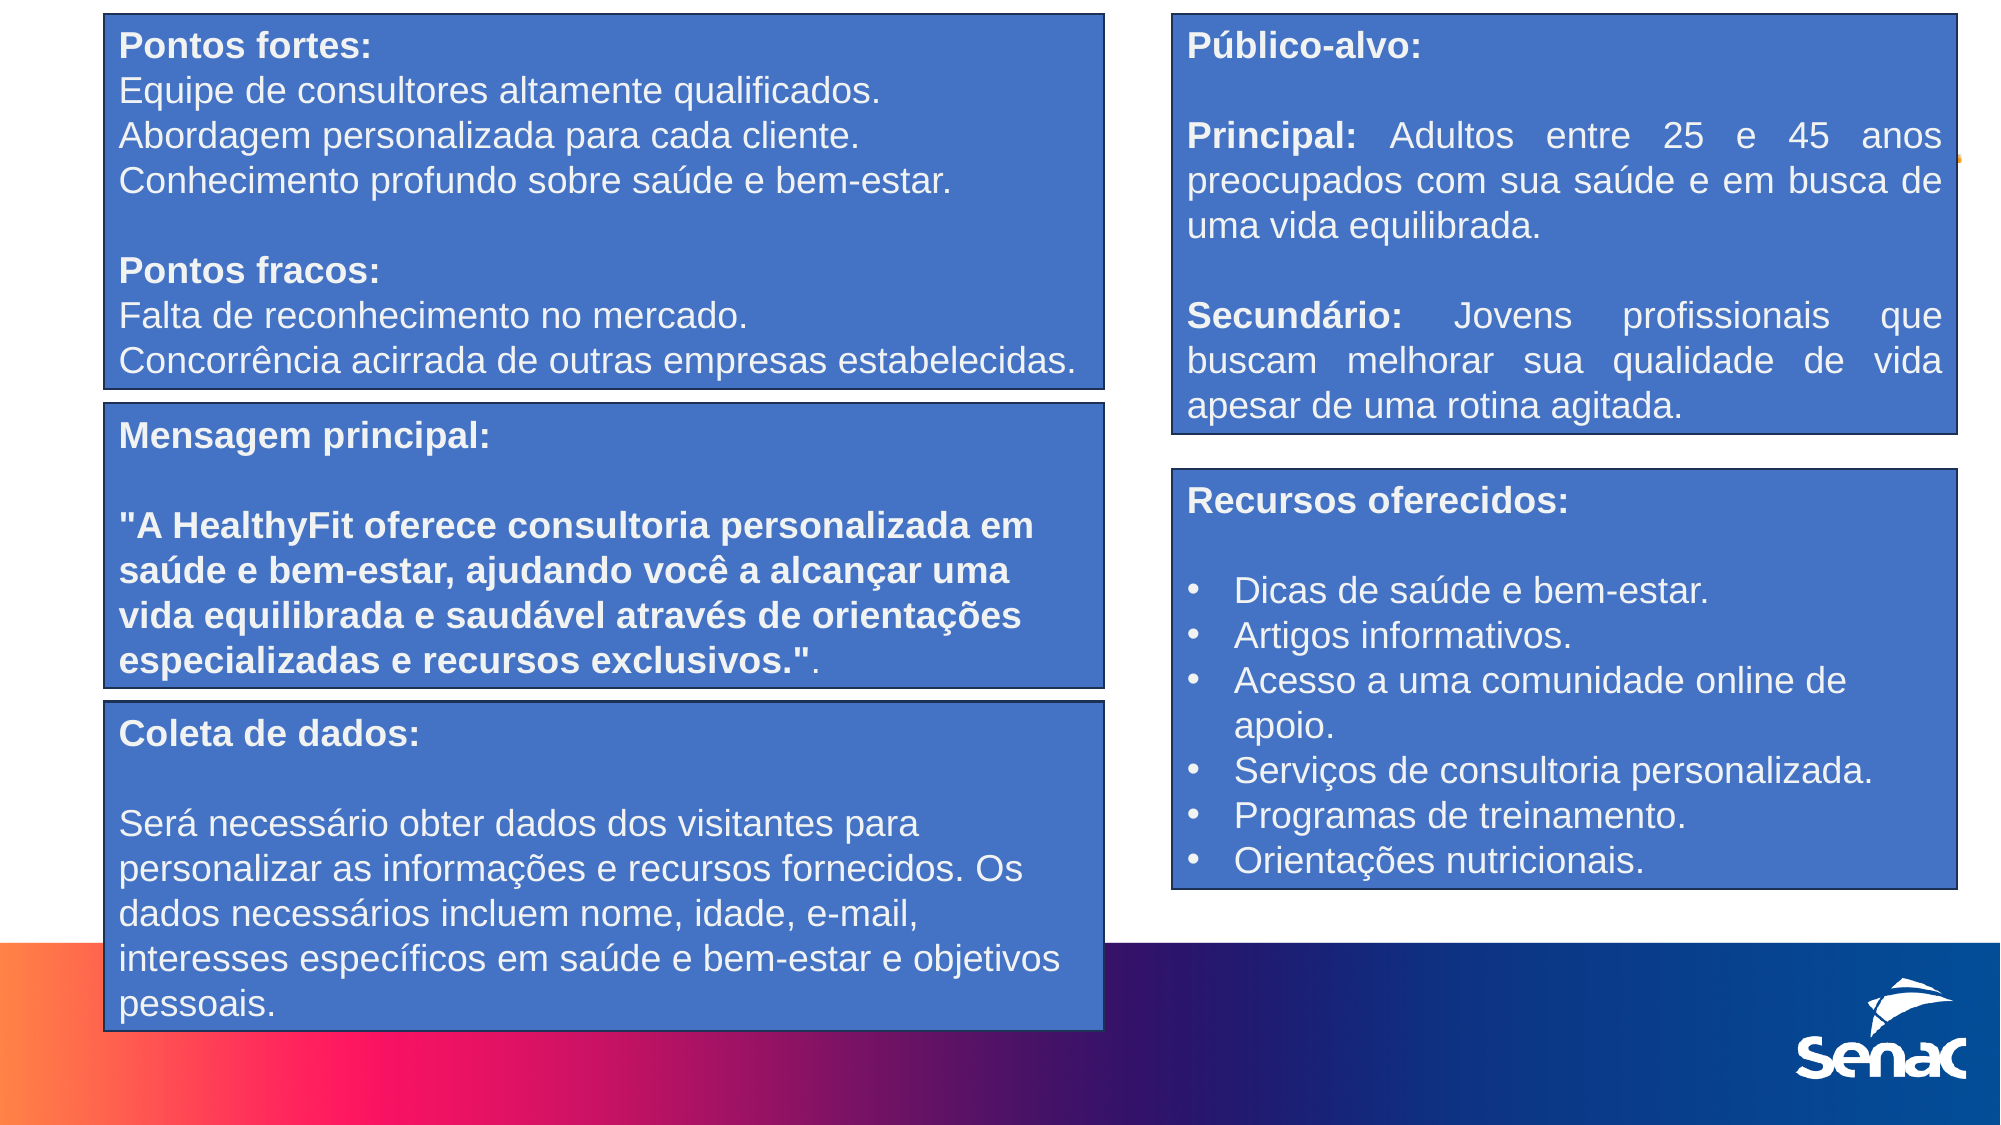

Pontos fortes:
Equipe de consultores altamente qualificados.
Abordagem personalizada para cada cliente.
Conhecimento profundo sobre saúde e bem-estar.

Pontos fracos:
Falta de reconhecimento no mercado.
Concorrência acirrada de outras empresas estabelecidas.
Público-alvo:

Principal: Adultos entre 25 e 45 anos preocupados com sua saúde e em busca de uma vida equilibrada.

Secundário: Jovens profissionais que buscam melhorar sua qualidade de vida apesar de uma rotina agitada.
Briefing do Website HealthyFit
Mensagem principal:

"A HealthyFit oferece consultoria personalizada em saúde e bem-estar, ajudando você a alcançar uma vida equilibrada e saudável através de orientações especializadas e recursos exclusivos.".
Recursos oferecidos:

Dicas de saúde e bem-estar.
Artigos informativos.
Acesso a uma comunidade online de apoio.
Serviços de consultoria personalizada.
Programas de treinamento.
Orientações nutricionais.
Coleta de dados:

Será necessário obter dados dos visitantes para personalizar as informações e recursos fornecidos. Os dados necessários incluem nome, idade, e-mail, interesses específicos em saúde e bem-estar e objetivos pessoais.